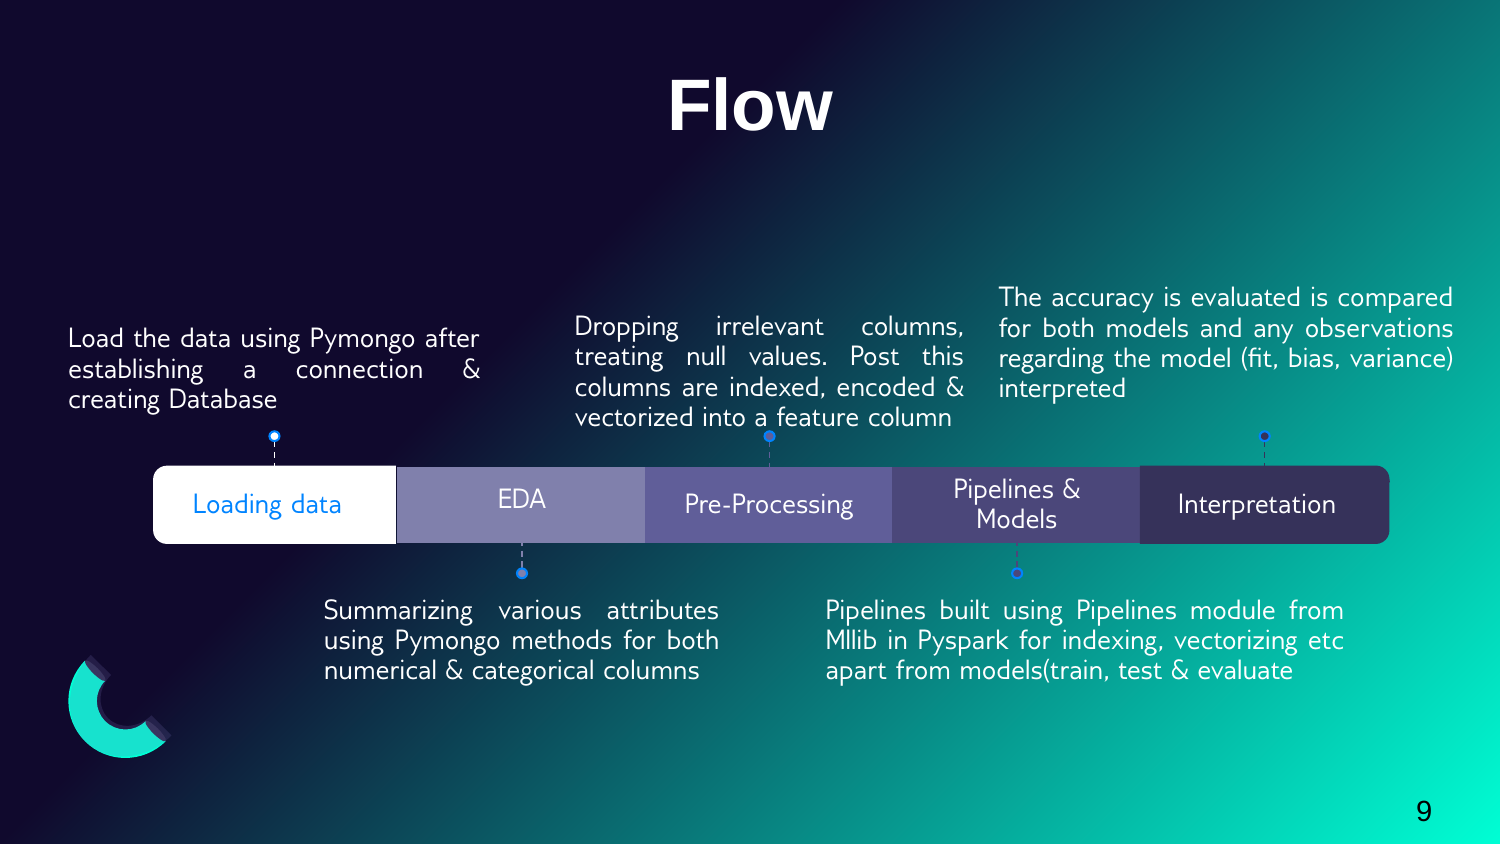

# Flow

The accuracy is evaluated is compared for both models and any observations regarding the model (fit, bias, variance) interpreted
Dropping irrelevant columns, treating null values. Post this columns are indexed, encoded & vectorized into a feature column
Load the data using Pymongo after establishing a connection & creating Database

EDA

Pre-Processing

Pipelines & Models
Interpretation
Loading data

Summarizing various attributes using Pymongo methods for both numerical & categorical columns

Pipelines built using Pipelines module from Mllib in Pyspark for indexing, vectorizing etc apart from models(train, test & evaluate
9